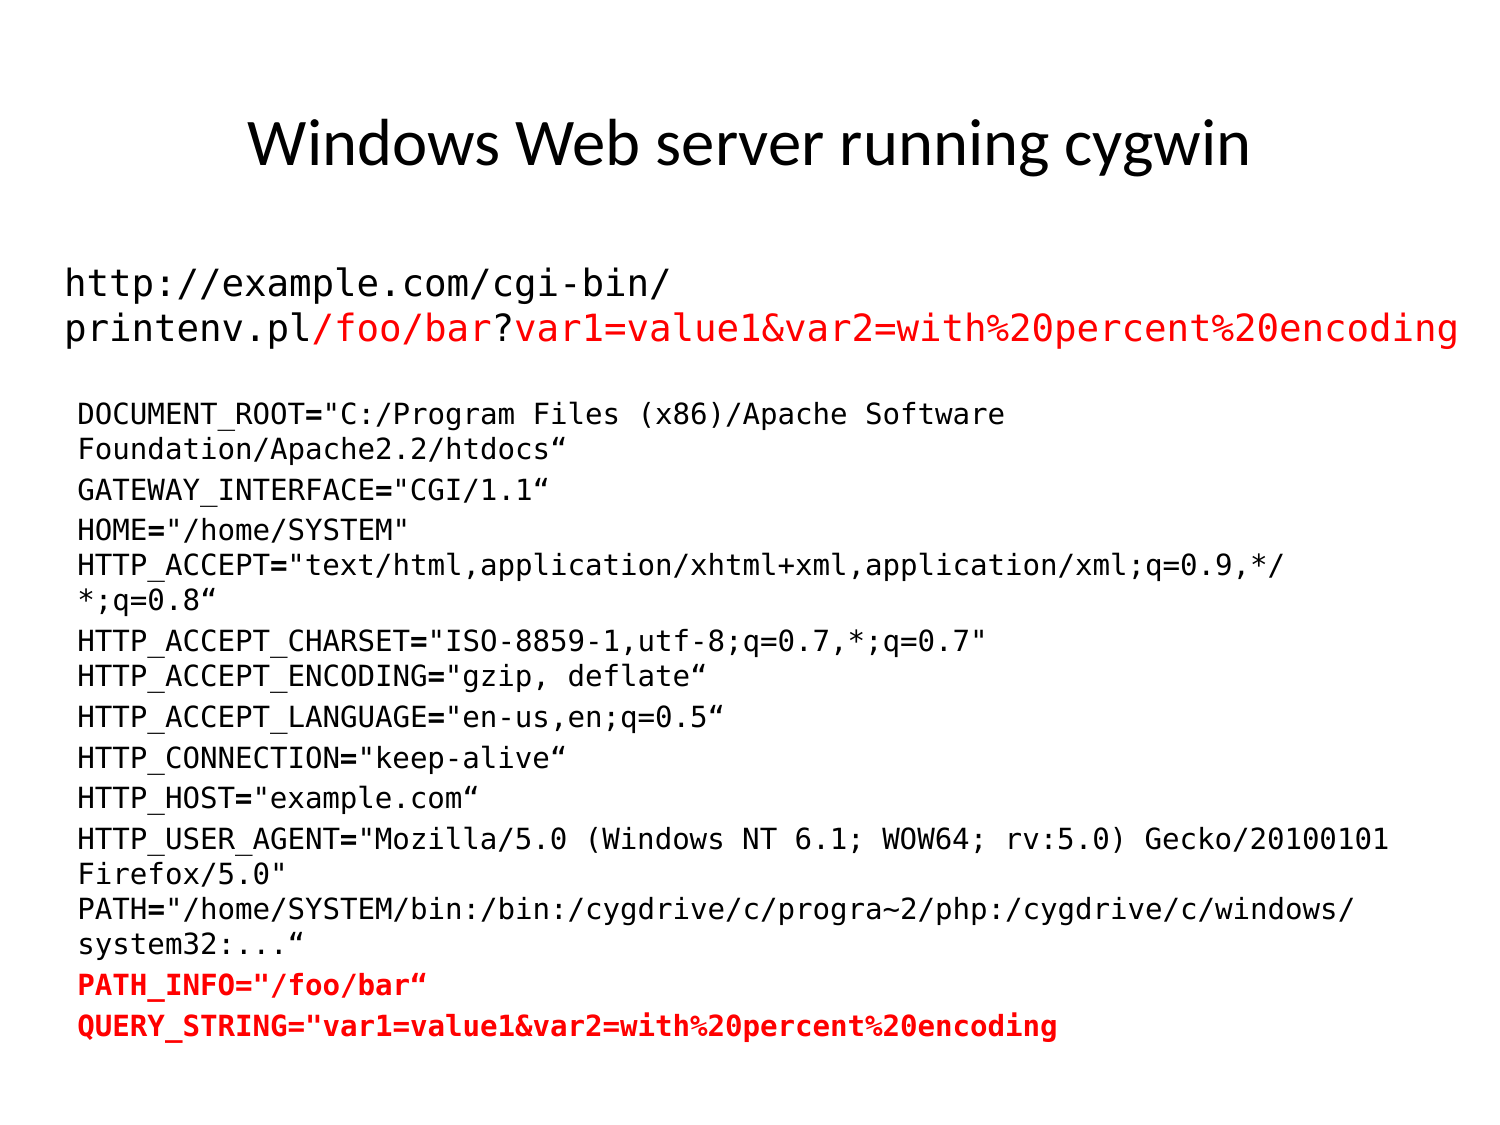

# Windows Web server running cygwin
http://example.com/cgi-bin/
printenv.pl/foo/bar?var1=value1&var2=with%20percent%20encoding
DOCUMENT_ROOT="C:/Program Files (x86)/Apache Software Foundation/Apache2.2/htdocs“
GATEWAY_INTERFACE="CGI/1.1“
HOME="/home/SYSTEM" HTTP_ACCEPT="text/html,application/xhtml+xml,application/xml;q=0.9,*/*;q=0.8“
HTTP_ACCEPT_CHARSET="ISO-8859-1,utf-8;q=0.7,*;q=0.7" HTTP_ACCEPT_ENCODING="gzip, deflate“
HTTP_ACCEPT_LANGUAGE="en-us,en;q=0.5“
HTTP_CONNECTION="keep-alive“
HTTP_HOST="example.com“
HTTP_USER_AGENT="Mozilla/5.0 (Windows NT 6.1; WOW64; rv:5.0) Gecko/20100101 Firefox/5.0" PATH="/home/SYSTEM/bin:/bin:/cygdrive/c/progra~2/php:/cygdrive/c/windows/system32:...“
PATH_INFO="/foo/bar“
QUERY_STRING="var1=value1&var2=with%20percent%20encoding